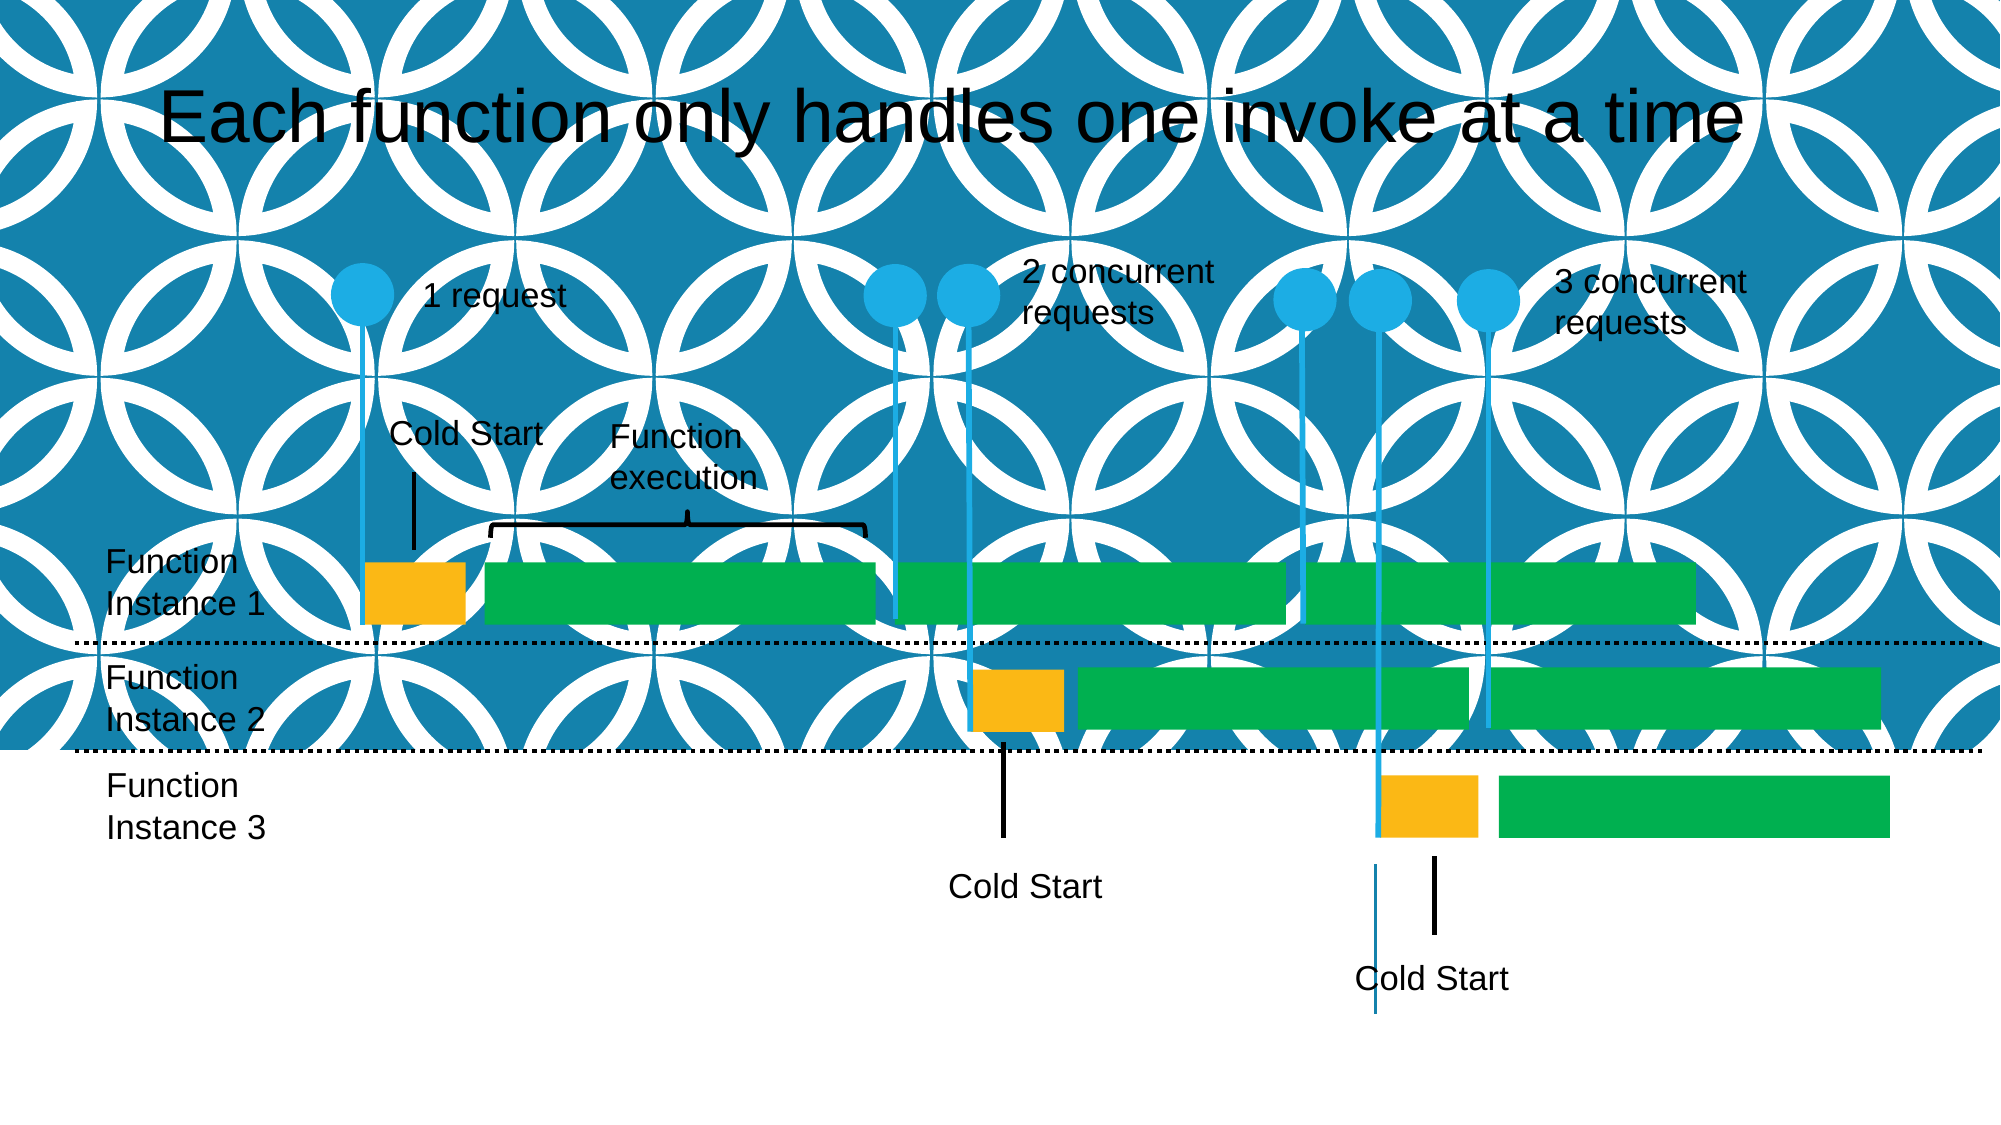

Each function only handles one invoke at a time
2 concurrent requests
3 concurrent requests

1 request

Cold Start
Function execution
Function Instance 1

Function Instance 2

Function
Instance 3

Cold Start
Cold Start